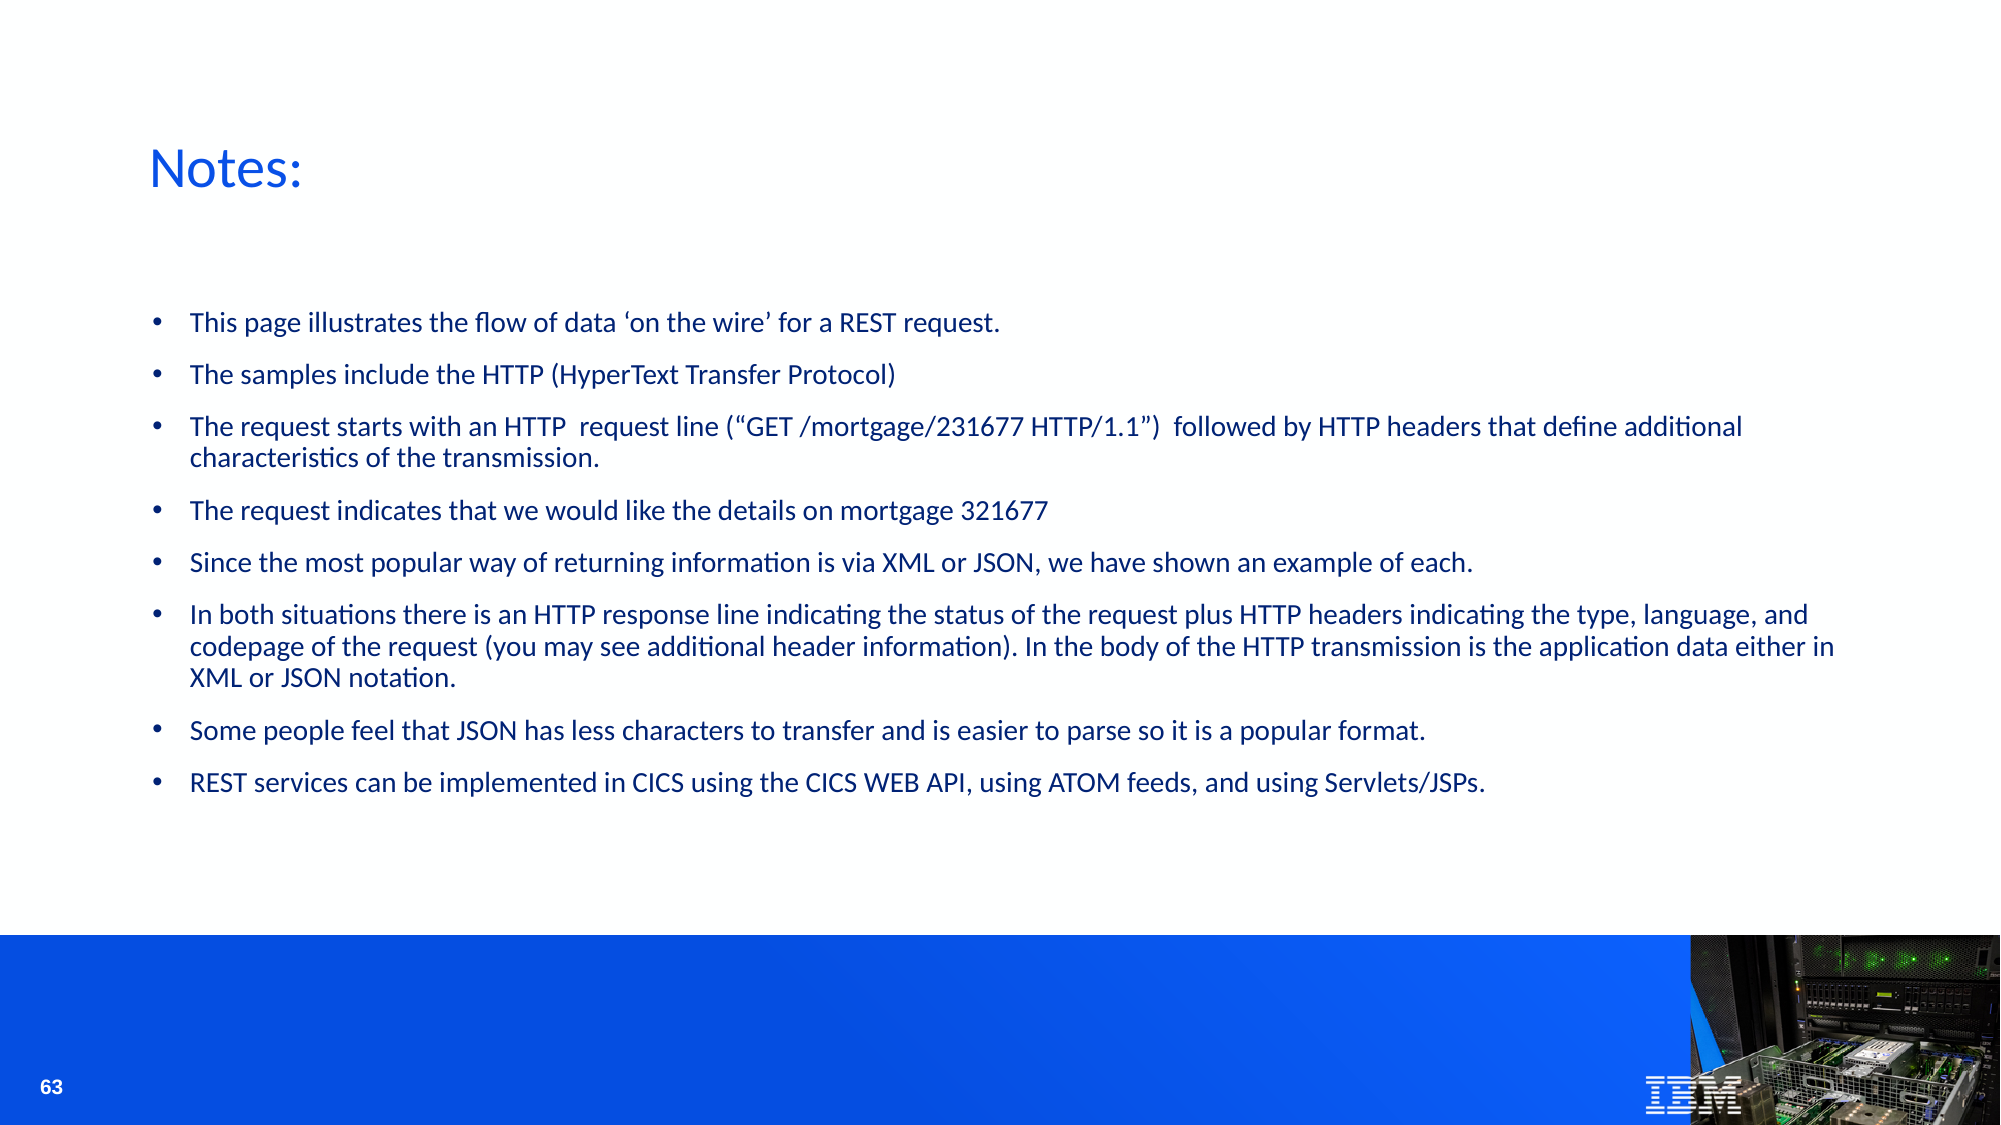

# Notes:
This page illustrates the flow of data ‘on the wire’ for a REST request.
The samples include the HTTP (HyperText Transfer Protocol)
The request starts with an HTTP  request line (“GET /mortgage/231677 HTTP/1.1”)  followed by HTTP headers that define additional characteristics of the transmission.
The request indicates that we would like the details on mortgage 321677
Since the most popular way of returning information is via XML or JSON, we have shown an example of each.
In both situations there is an HTTP response line indicating the status of the request plus HTTP headers indicating the type, language, and codepage of the request (you may see additional header information). In the body of the HTTP transmission is the application data either in XML or JSON notation.
Some people feel that JSON has less characters to transfer and is easier to parse so it is a popular format.
REST services can be implemented in CICS using the CICS WEB API, using ATOM feeds, and using Servlets/JSPs.
63